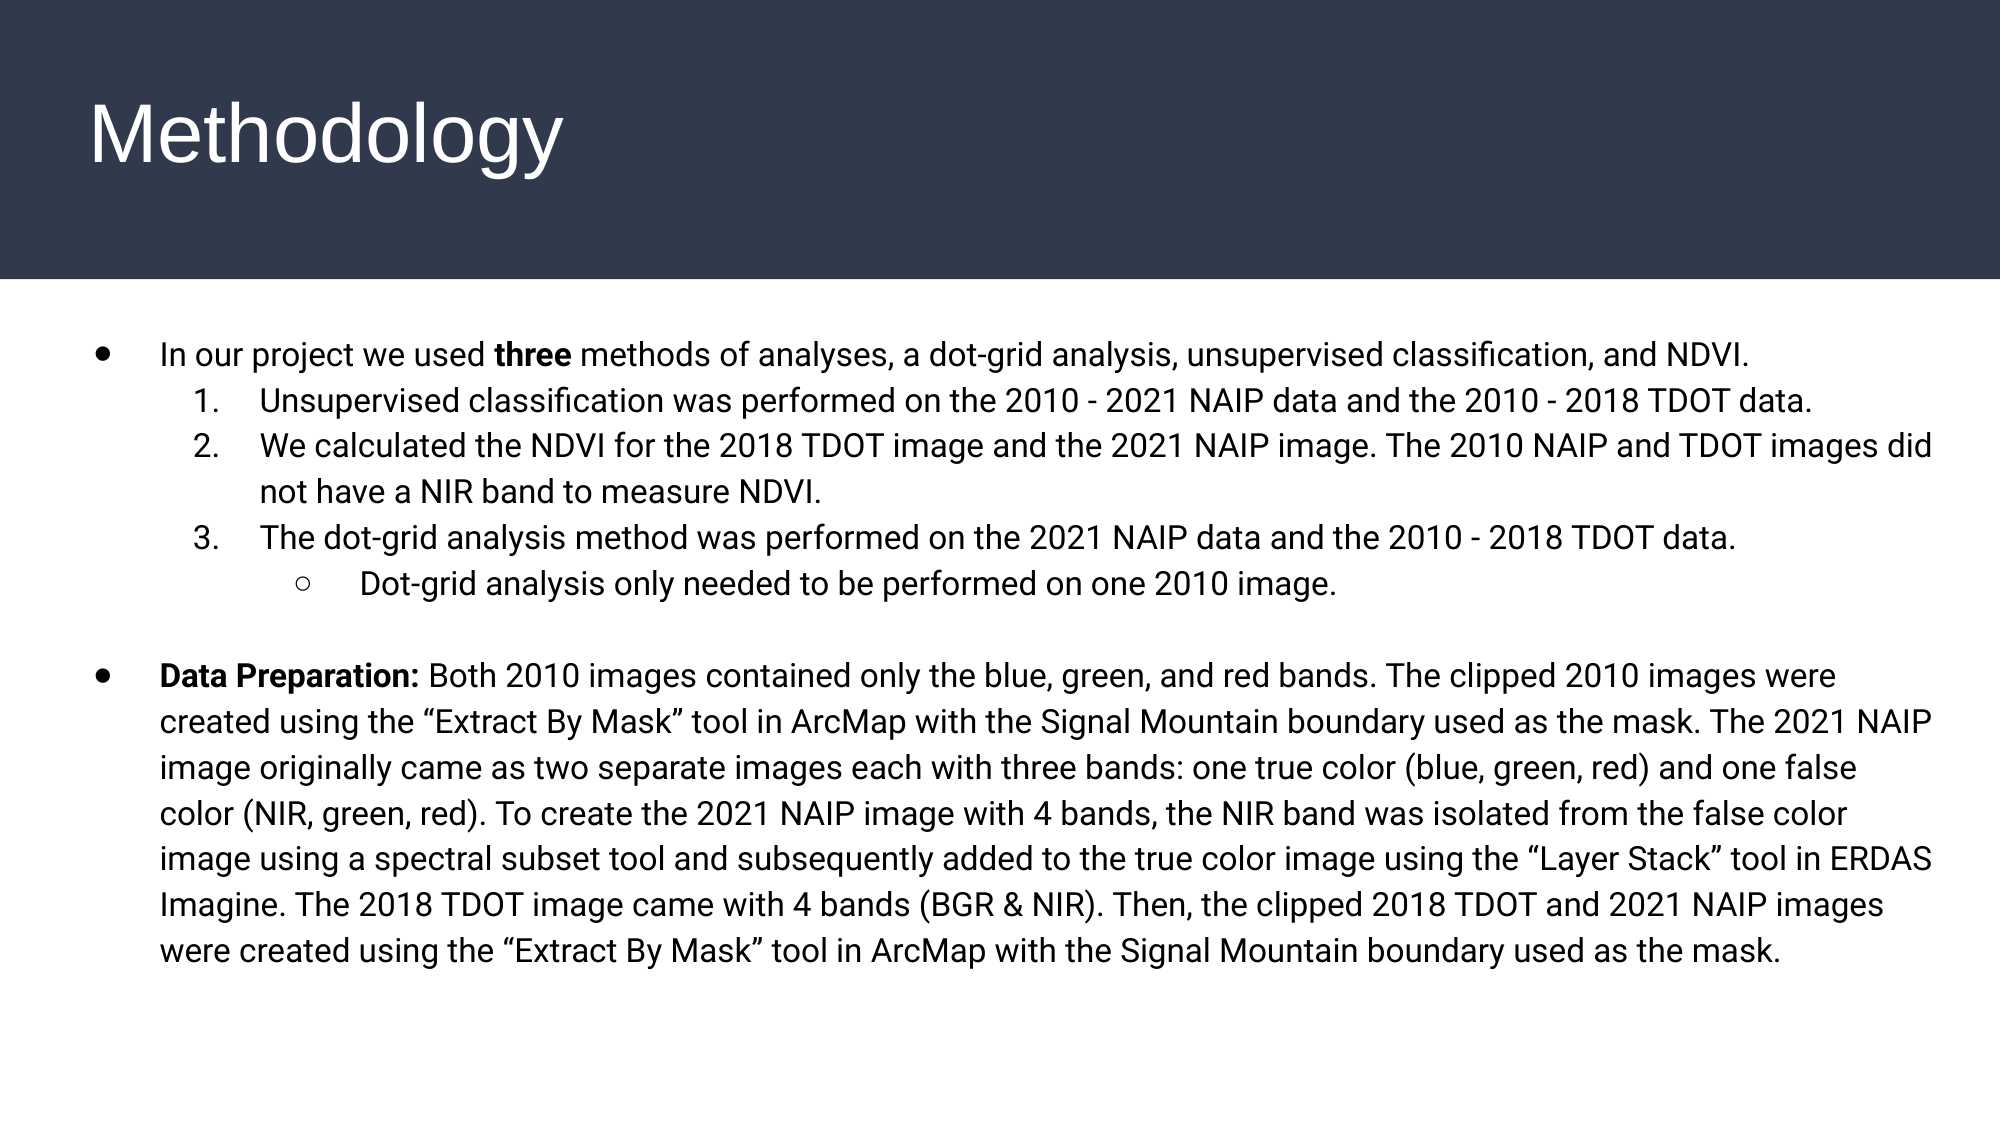

# Methodology
In our project we used three methods of analyses, a dot-grid analysis, unsupervised classification, and NDVI.
Unsupervised classification was performed on the 2010 - 2021 NAIP data and the 2010 - 2018 TDOT data.
We calculated the NDVI for the 2018 TDOT image and the 2021 NAIP image. The 2010 NAIP and TDOT images did not have a NIR band to measure NDVI.
The dot-grid analysis method was performed on the 2021 NAIP data and the 2010 - 2018 TDOT data.
Dot-grid analysis only needed to be performed on one 2010 image.

Data Preparation: Both 2010 images contained only the blue, green, and red bands. The clipped 2010 images were created using the “Extract By Mask” tool in ArcMap with the Signal Mountain boundary used as the mask. The 2021 NAIP image originally came as two separate images each with three bands: one true color (blue, green, red) and one false color (NIR, green, red). To create the 2021 NAIP image with 4 bands, the NIR band was isolated from the false color image using a spectral subset tool and subsequently added to the true color image using the “Layer Stack” tool in ERDAS Imagine. The 2018 TDOT image came with 4 bands (BGR & NIR). Then, the clipped 2018 TDOT and 2021 NAIP images were created using the “Extract By Mask” tool in ArcMap with the Signal Mountain boundary used as the mask.